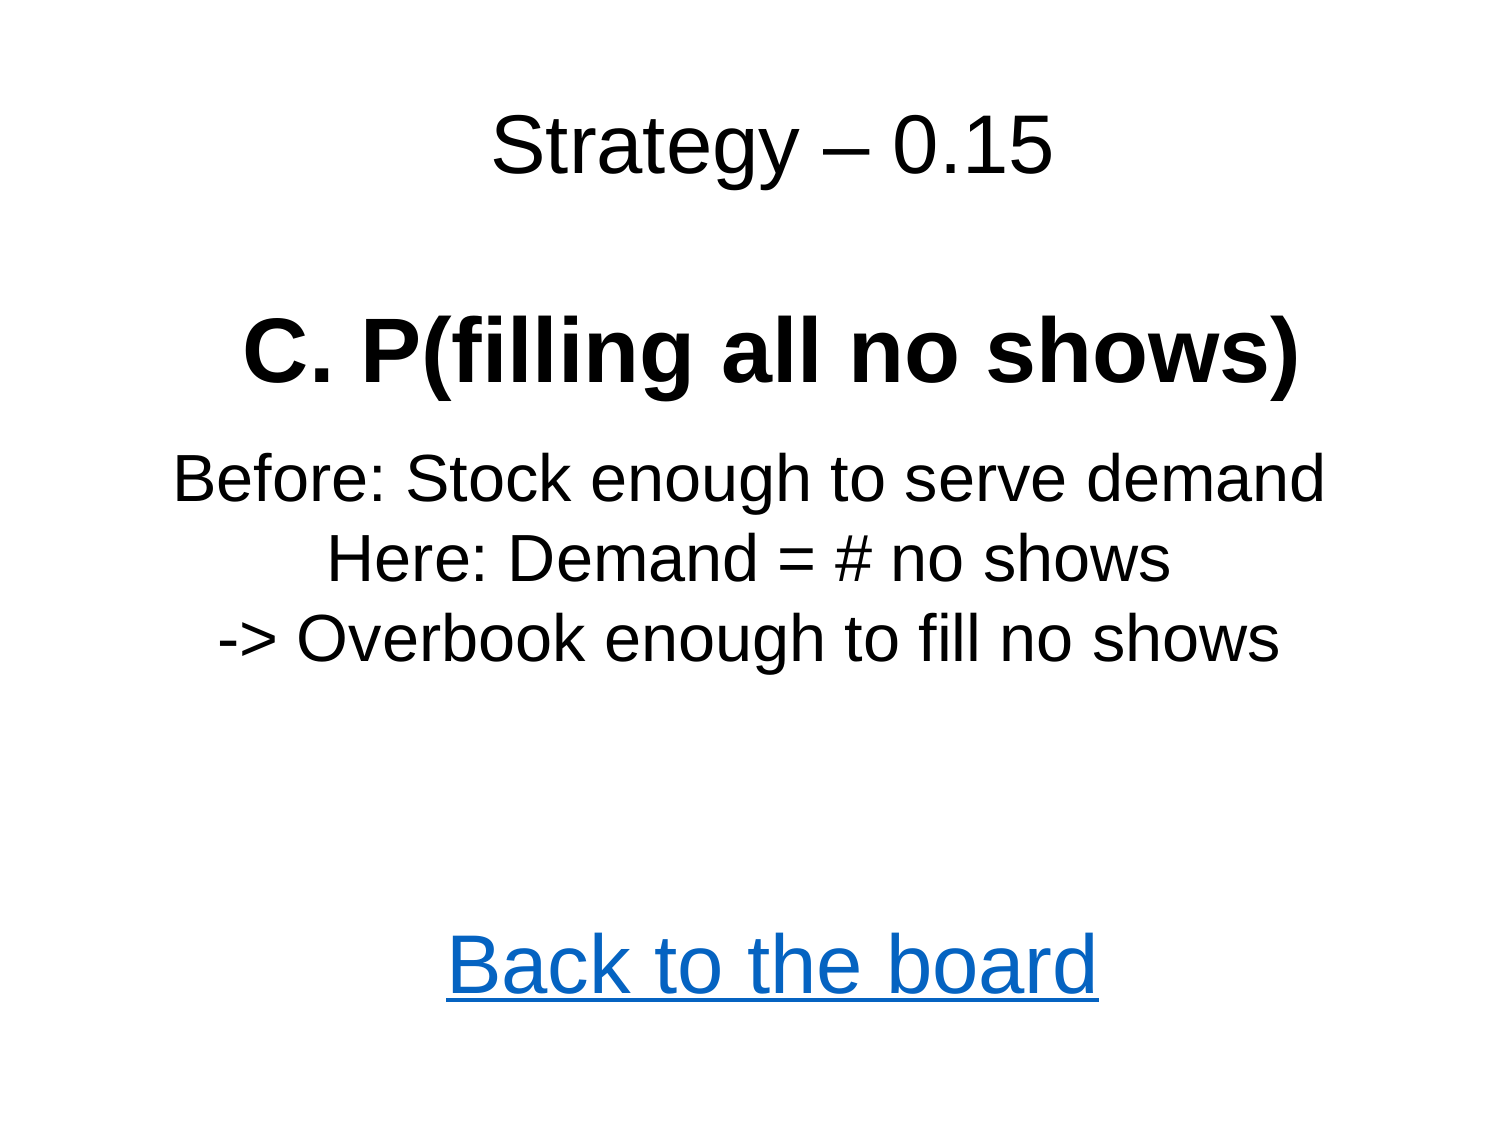

Strategy – 0.15
C. P(filling all no shows)
Before: Stock enough to serve demand
Here: Demand = # no shows
-> Overbook enough to fill no shows
Back to the board